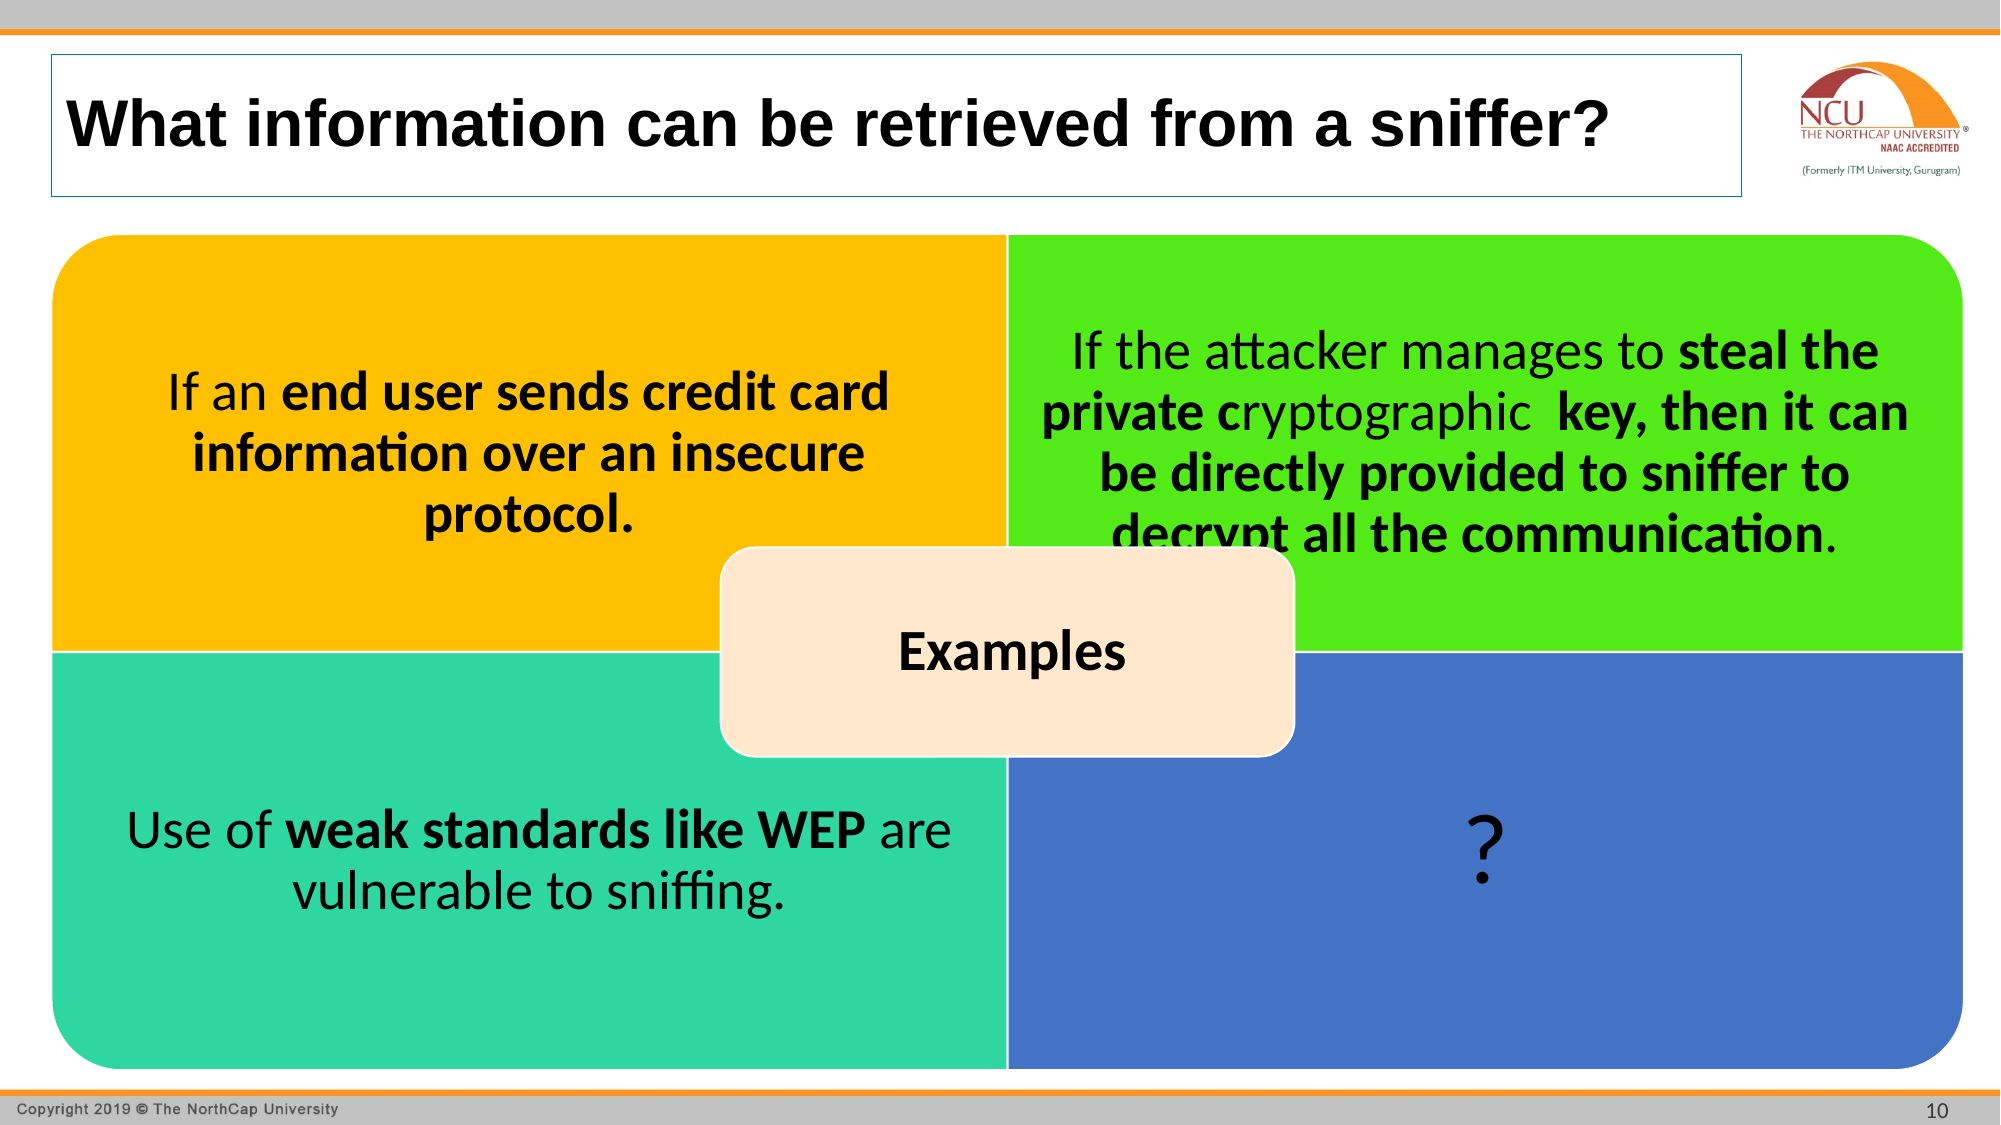

# What information can be retrieved from a sniffer?
If an end user sends credit card information over an insecure protocol.
If the attacker manages to steal the private cryptographic  key, then it can be directly provided to sniffer to decrypt all the communication.
Use of weak standards like WEP are vulnerable to sniffing.
?
Examples
10